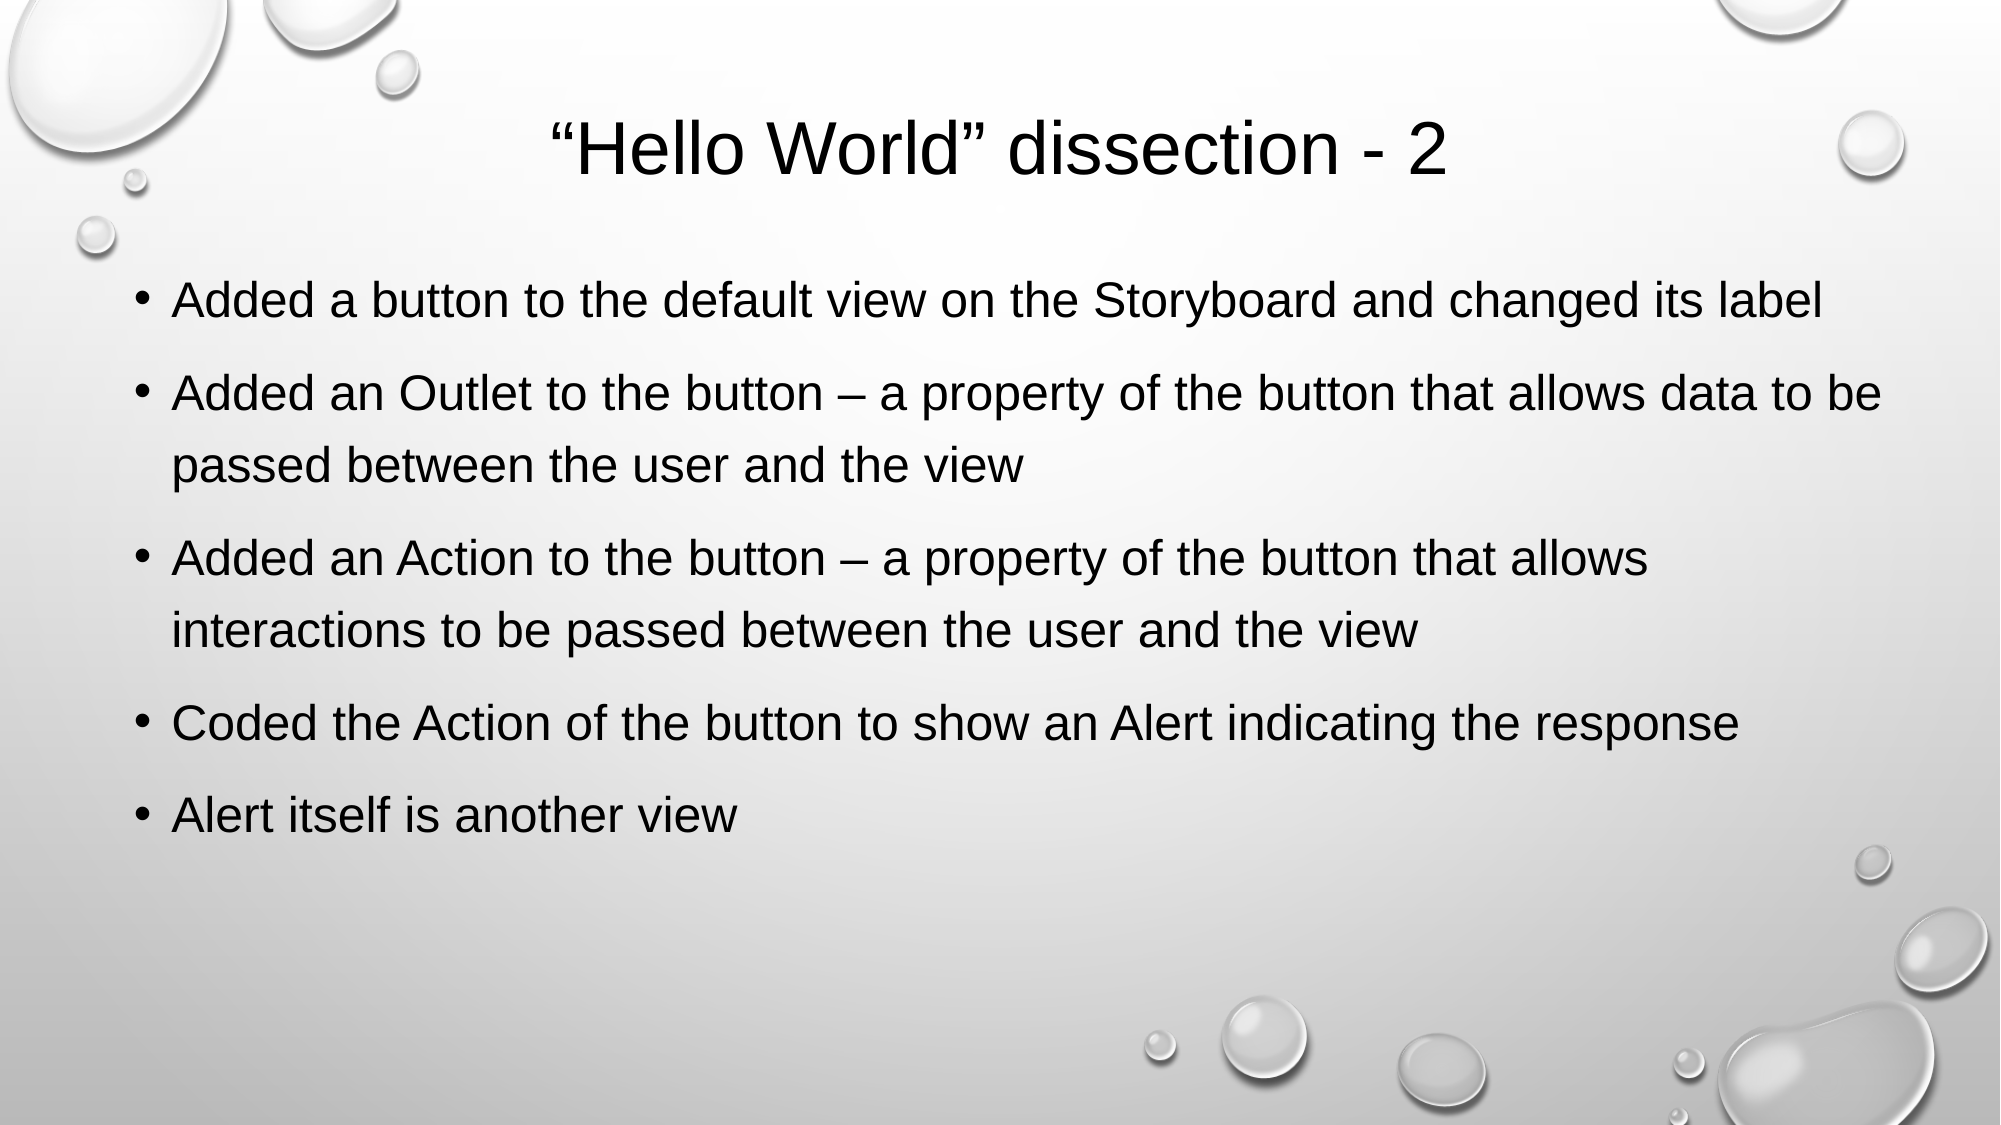

# “Hello World” dissection - 2
Added a button to the default view on the Storyboard and changed its label
Added an Outlet to the button – a property of the button that allows data to be passed between the user and the view
Added an Action to the button – a property of the button that allows interactions to be passed between the user and the view
Coded the Action of the button to show an Alert indicating the response
Alert itself is another view